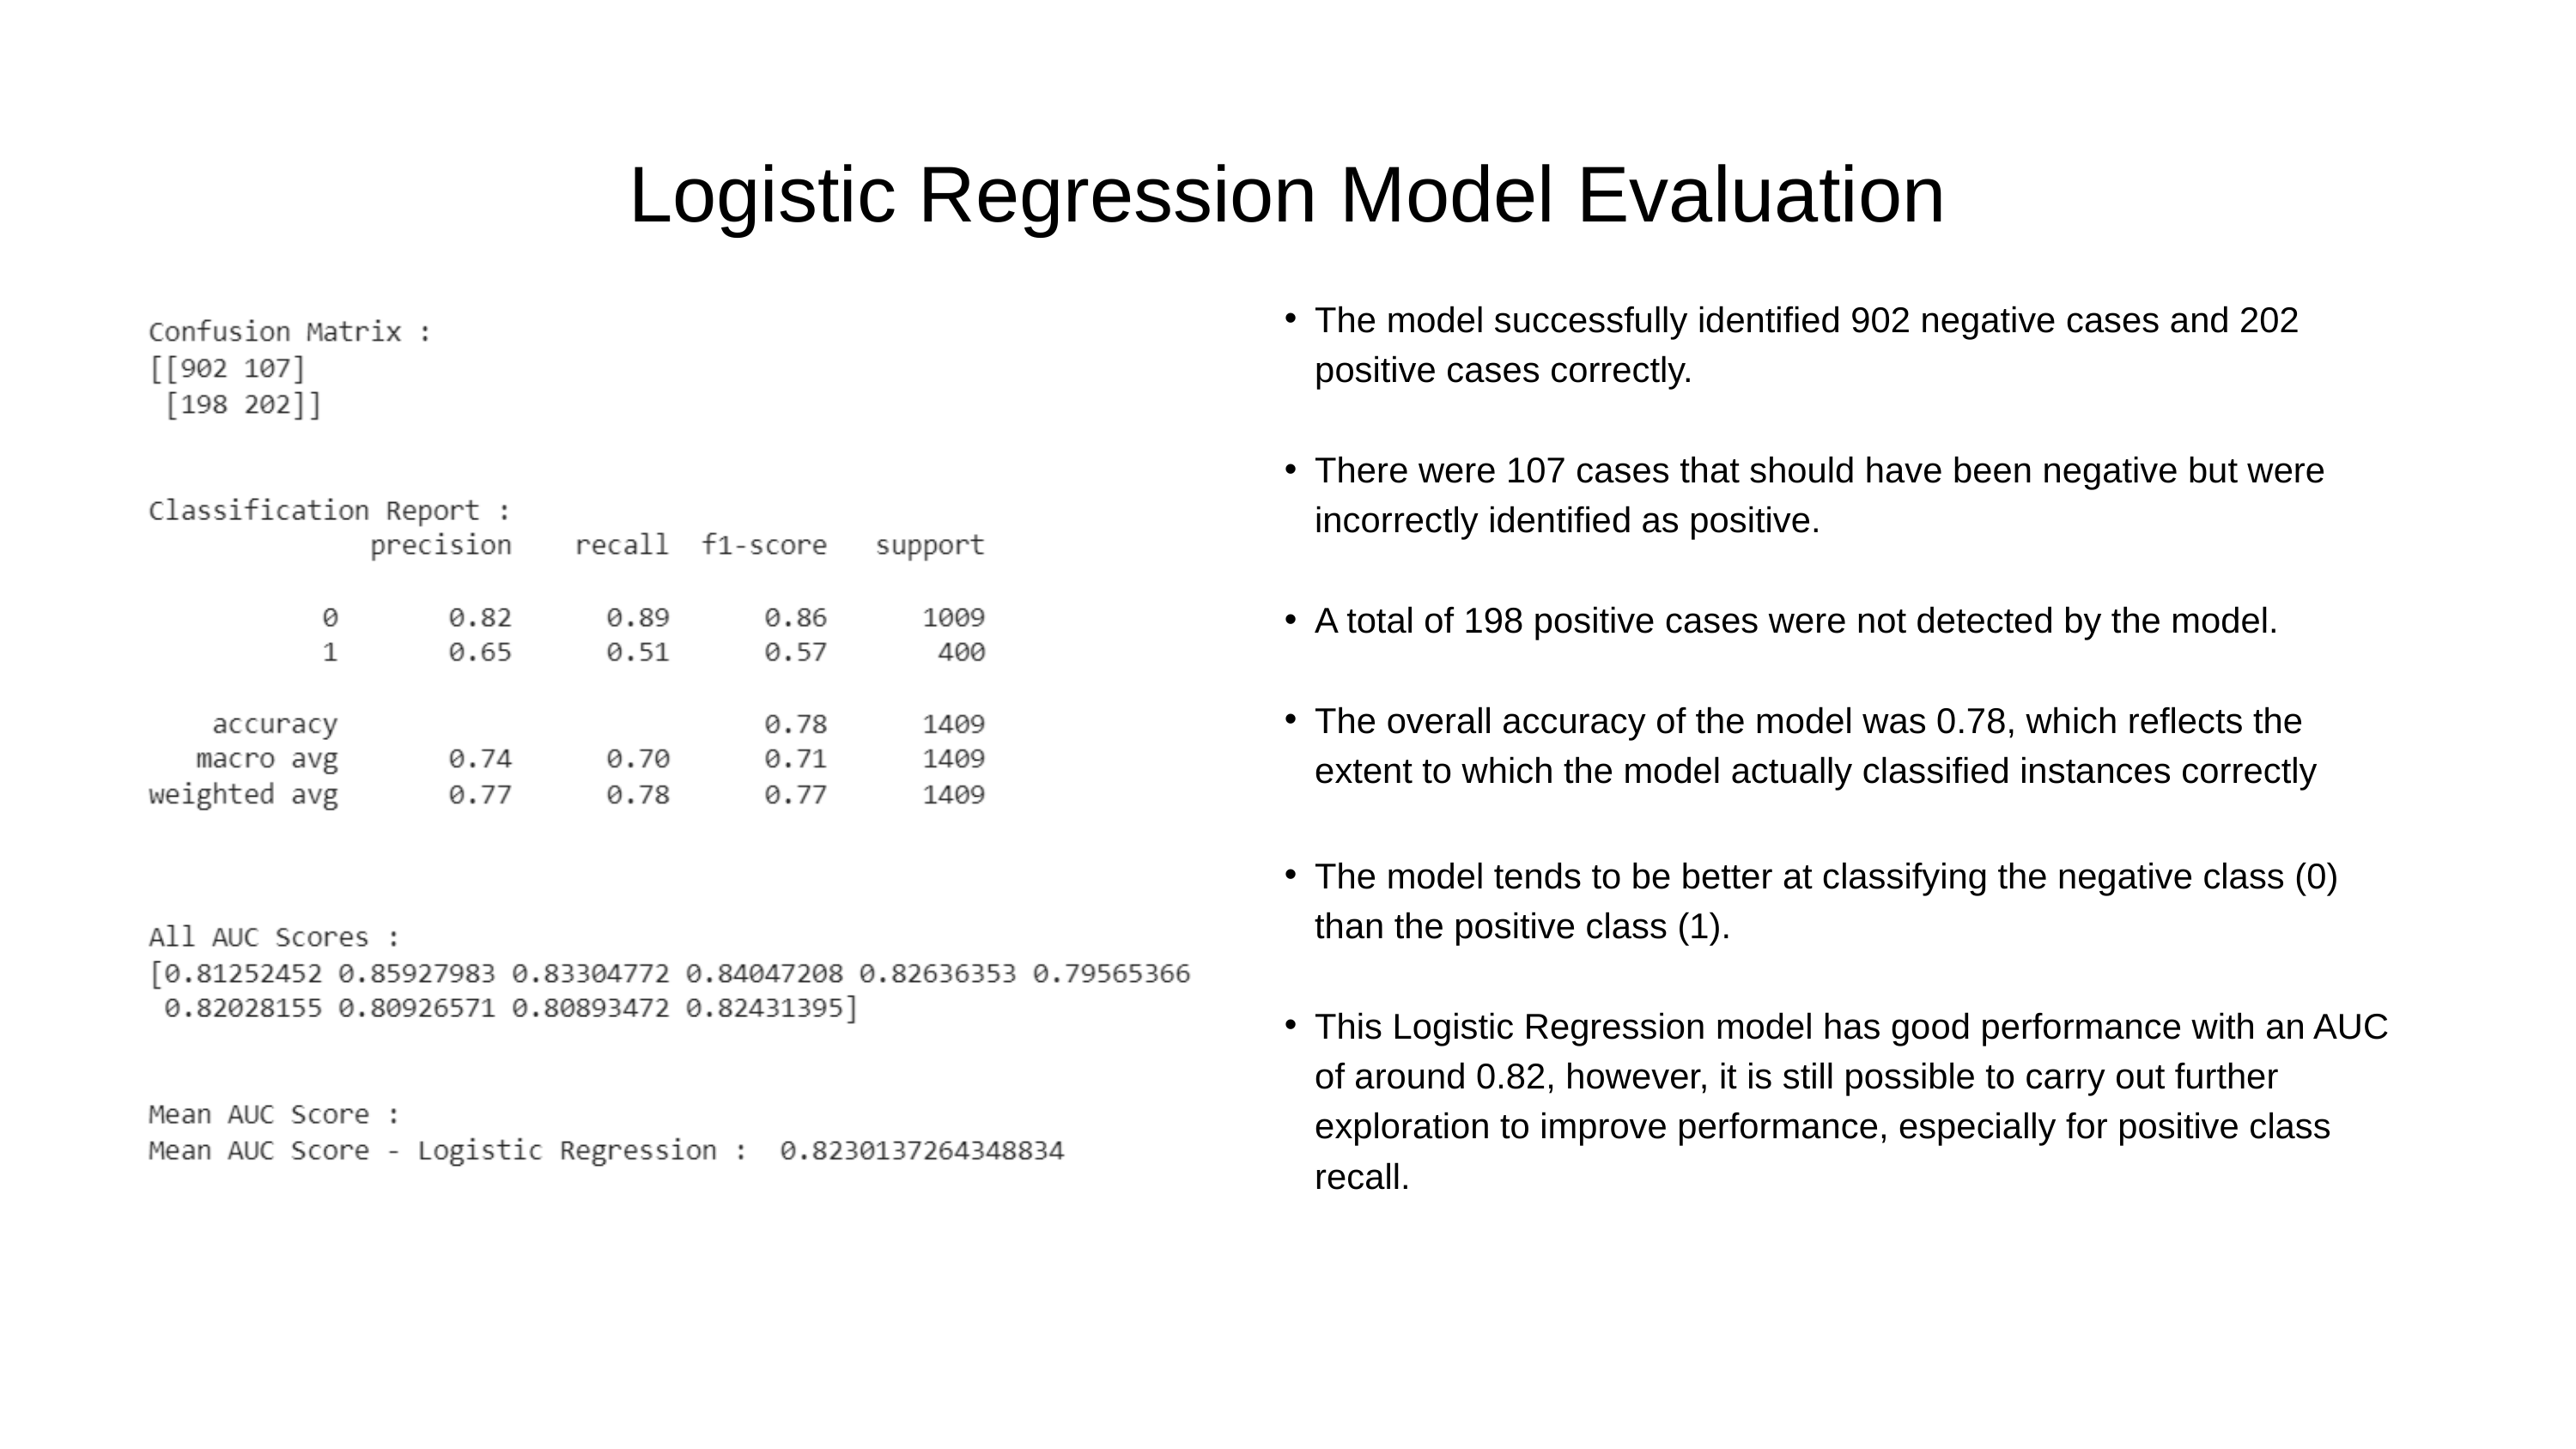

Logistic Regression Model Evaluation
The model successfully identified 902 negative cases and 202 positive cases correctly.

There were 107 cases that should have been negative but were incorrectly identified as positive.

A total of 198 positive cases were not detected by the model.

The overall accuracy of the model was 0.78, which reflects the extent to which the model actually classified instances correctly

The model tends to be better at classifying the negative class (0) than the positive class (1).

This Logistic Regression model has good performance with an AUC of around 0.82, however, it is still possible to carry out further exploration to improve performance, especially for positive class recall.